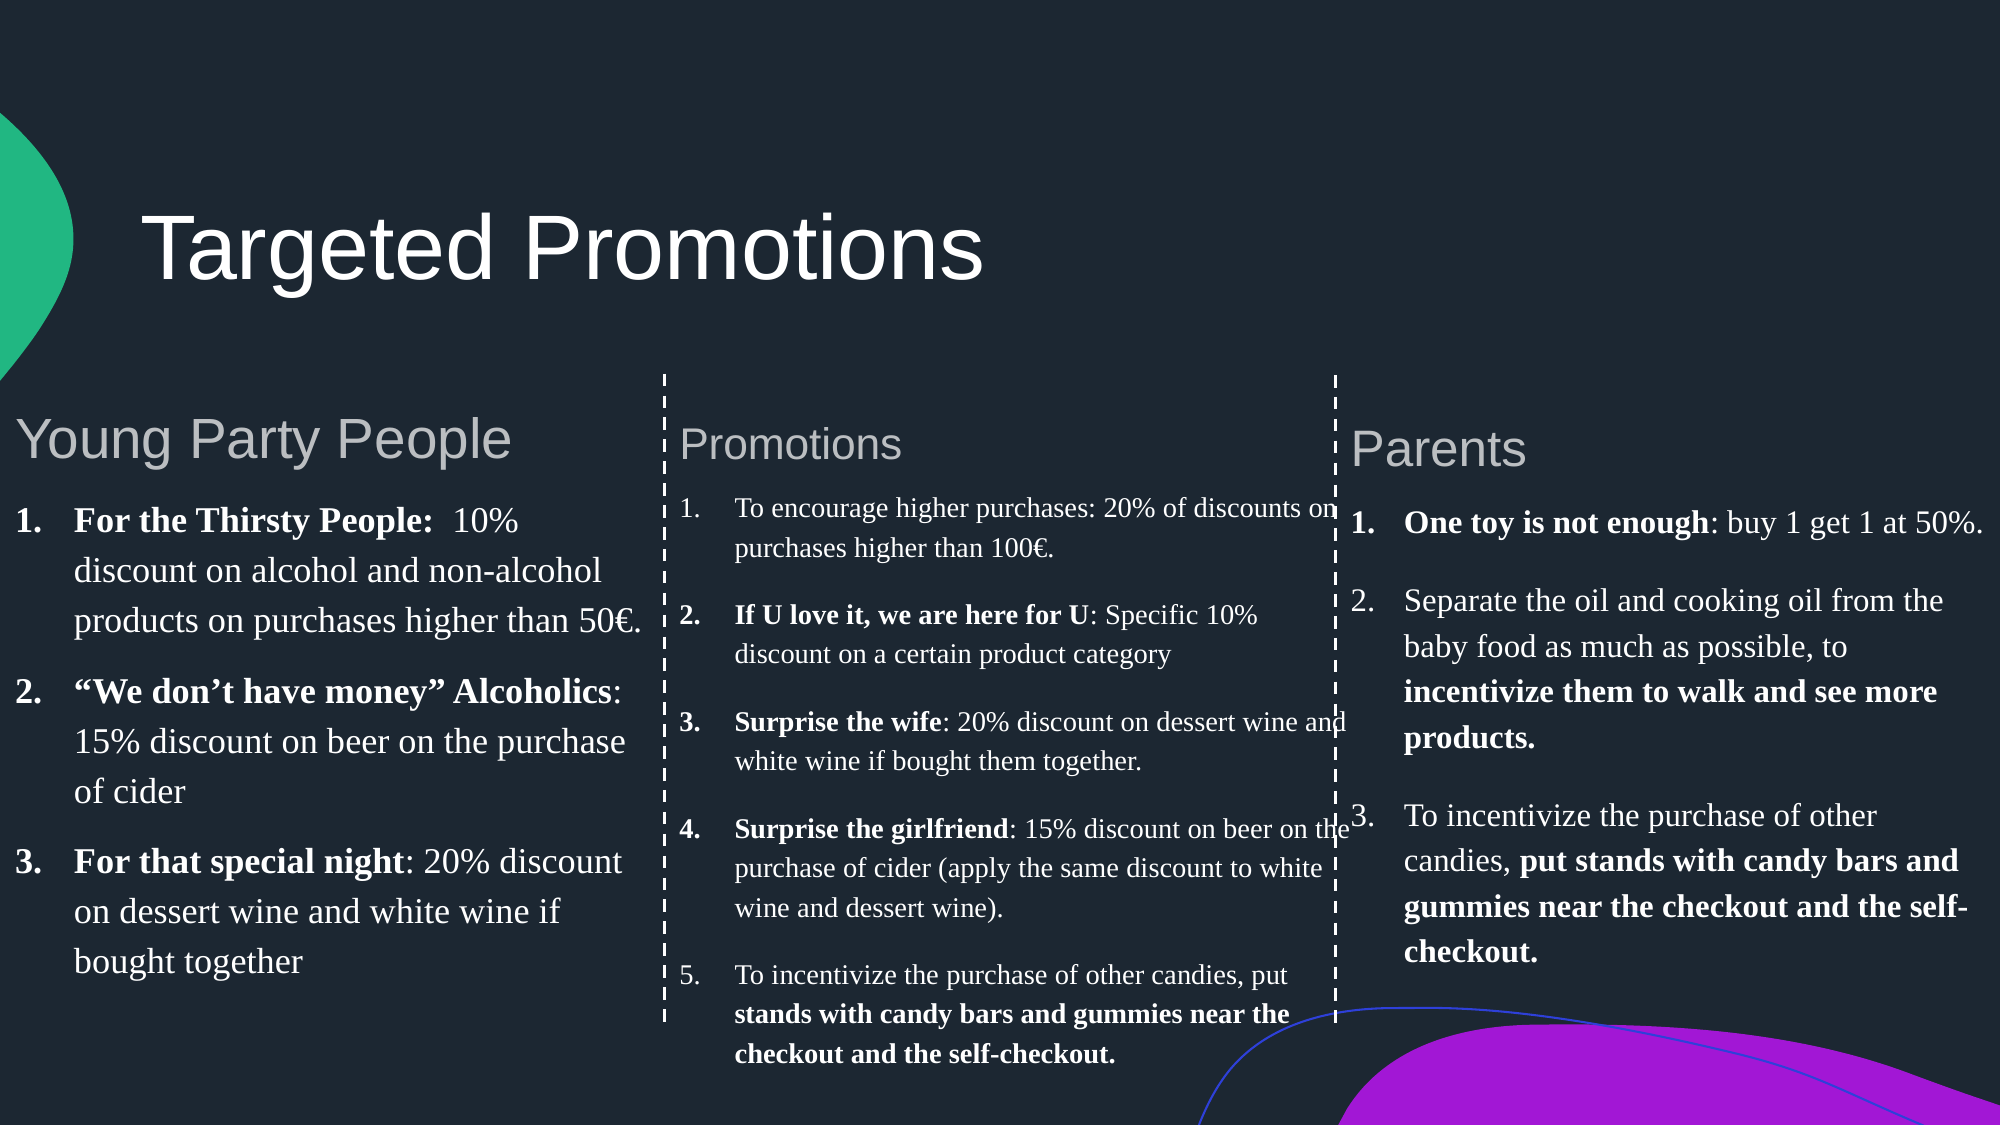

# Targeted Promotions
Young Party People
For the Thirsty People:  10% discount on alcohol and non-alcohol products on purchases higher than 50€.
“We don’t have money” Alcoholics: 15% discount on beer on the purchase of cider
For that special night: 20% discount on dessert wine and white wine if bought together

Parents
One toy is not enough: buy 1 get 1 at 50%.
Separate the oil and cooking oil from the baby food as much as possible, to incentivize them to walk and see more products.
To incentivize the purchase of other candies, put stands with candy bars and gummies near the checkout and the self-checkout.

Promotions
To encourage higher purchases: 20% of discounts on purchases higher than 100€.
If U love it, we are here for U: Specific 10% discount on a certain product category
Surprise the wife: 20% discount on dessert wine and white wine if bought them together.
Surprise the girlfriend: 15% discount on beer on the purchase of cider (apply the same discount to white wine and dessert wine).
To incentivize the purchase of other candies, put stands with candy bars and gummies near the checkout and the self-checkout.